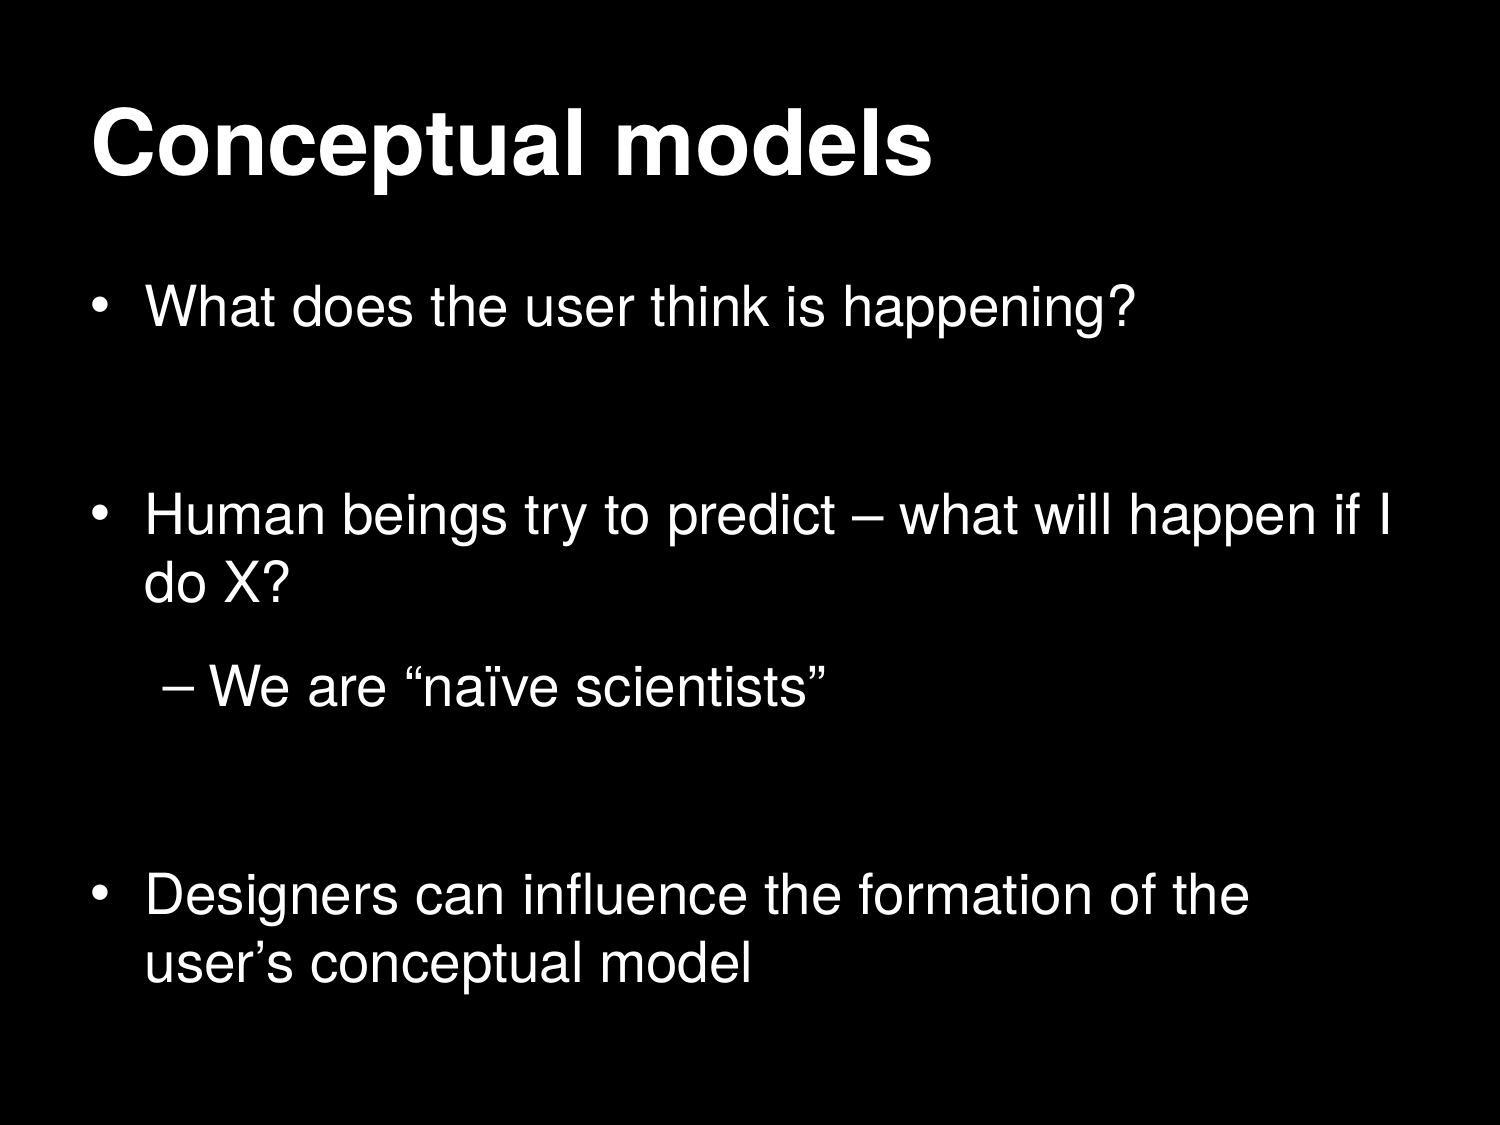

# Conceptual models
What does the user think is happening?

Human beings try to predict – what will happen if I do X?
We are “naïve scientists”

Designers can influence the formation of the user’s conceptual model